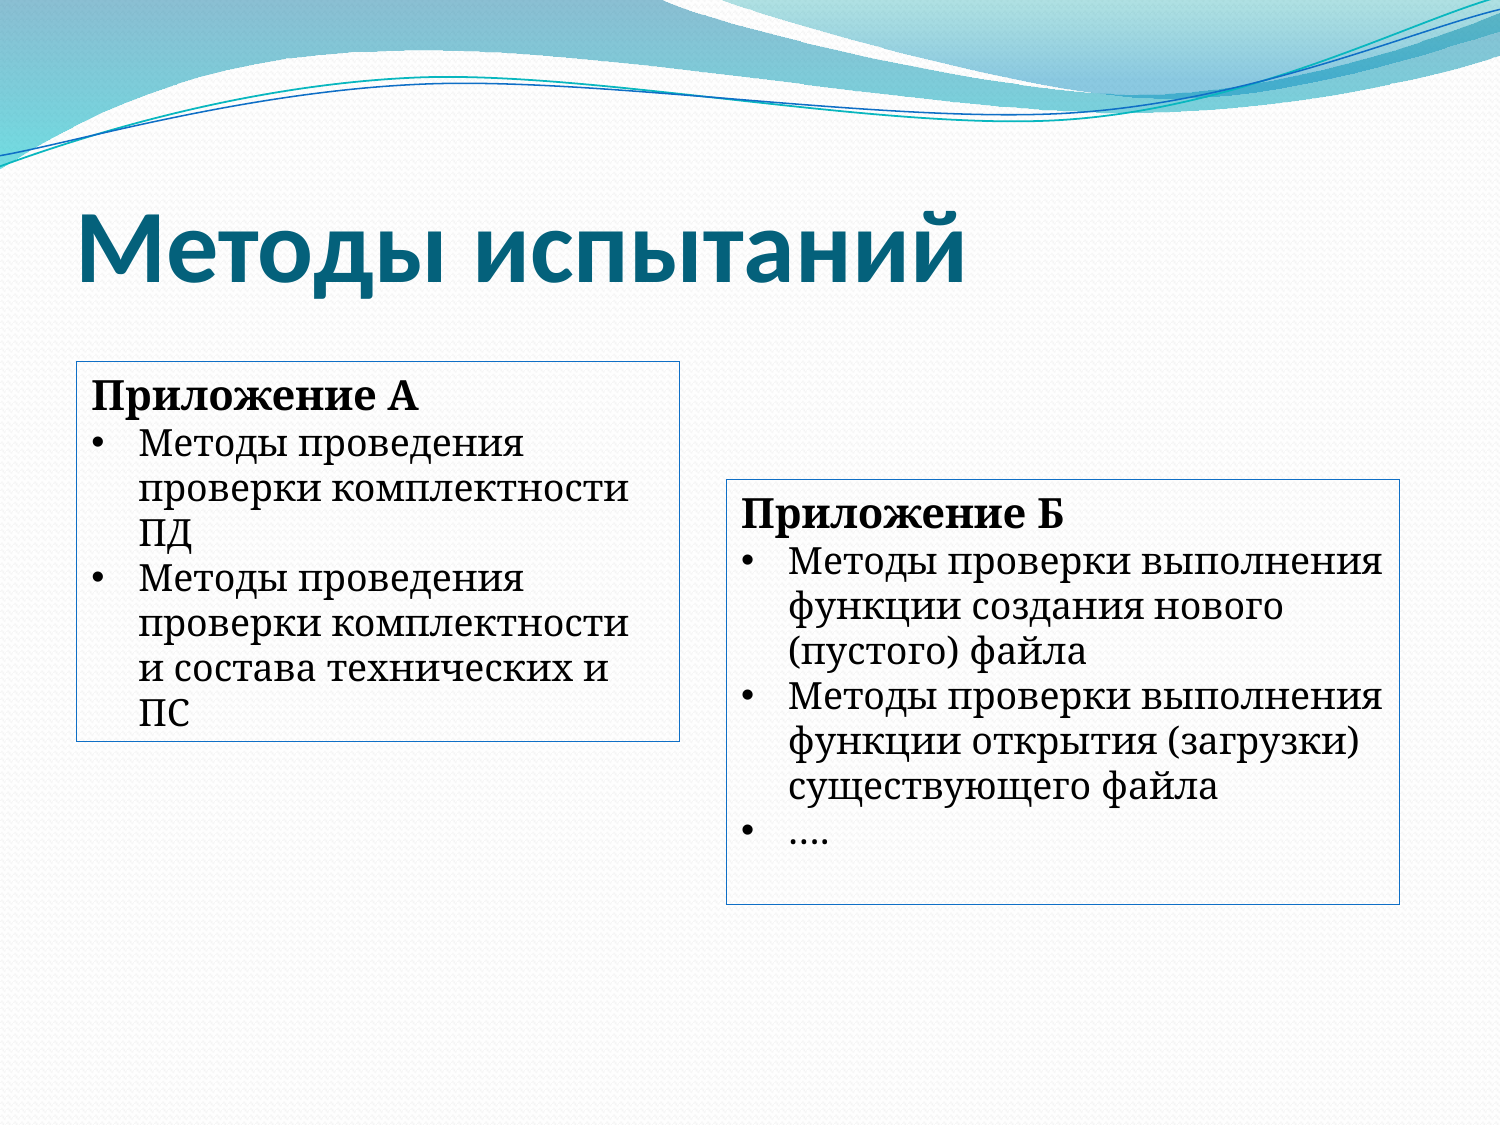

# Методы испытаний
Приложение А
Методы проведения проверки комплектности ПД
Методы проведения проверки комплектности и состава технических и ПС
Приложение Б
Методы проверки выполнения функции создания нового (пустого) файла
Методы проверки выполнения функции открытия (загрузки) существующего файла
….